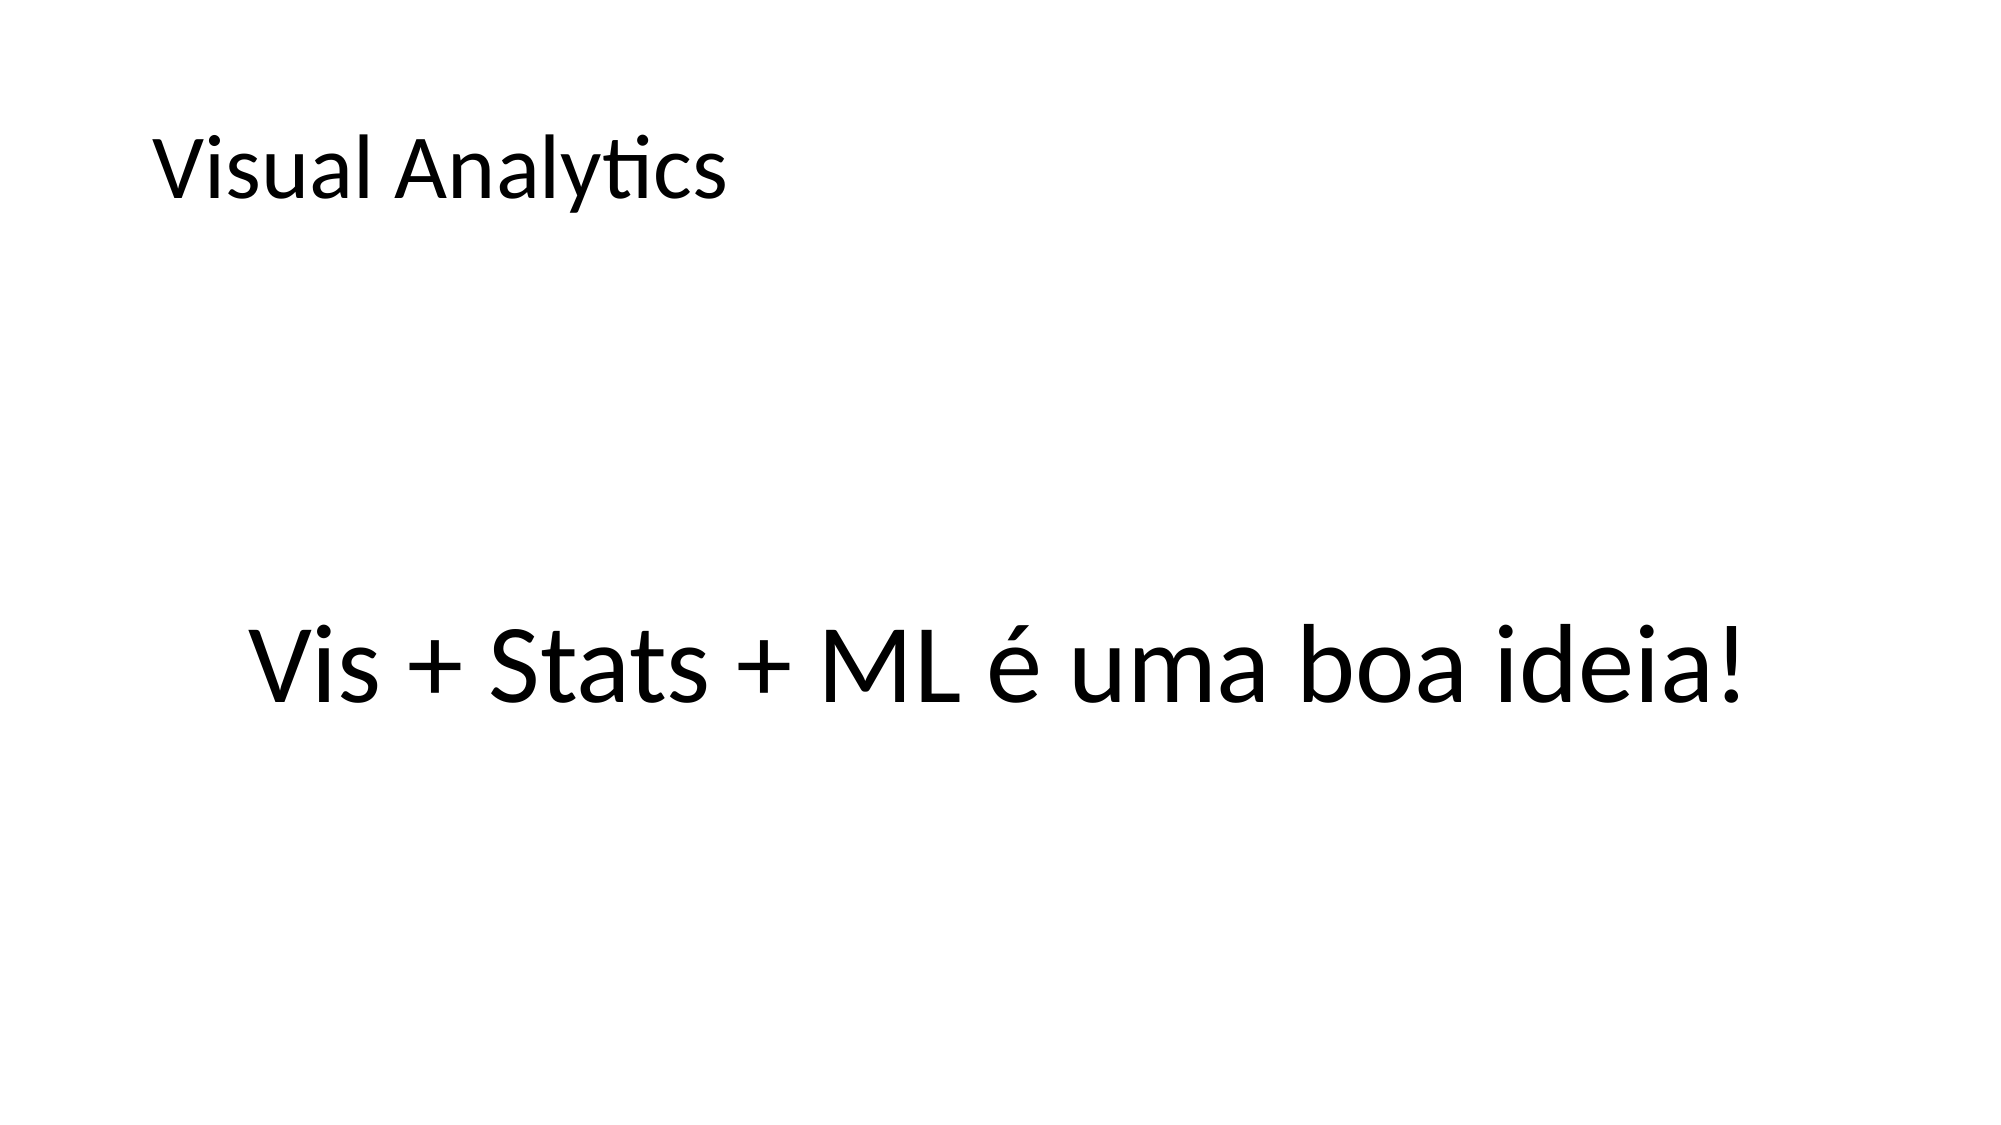

# Visual Analytics

Vis + Stats + ML é uma boa ideia!